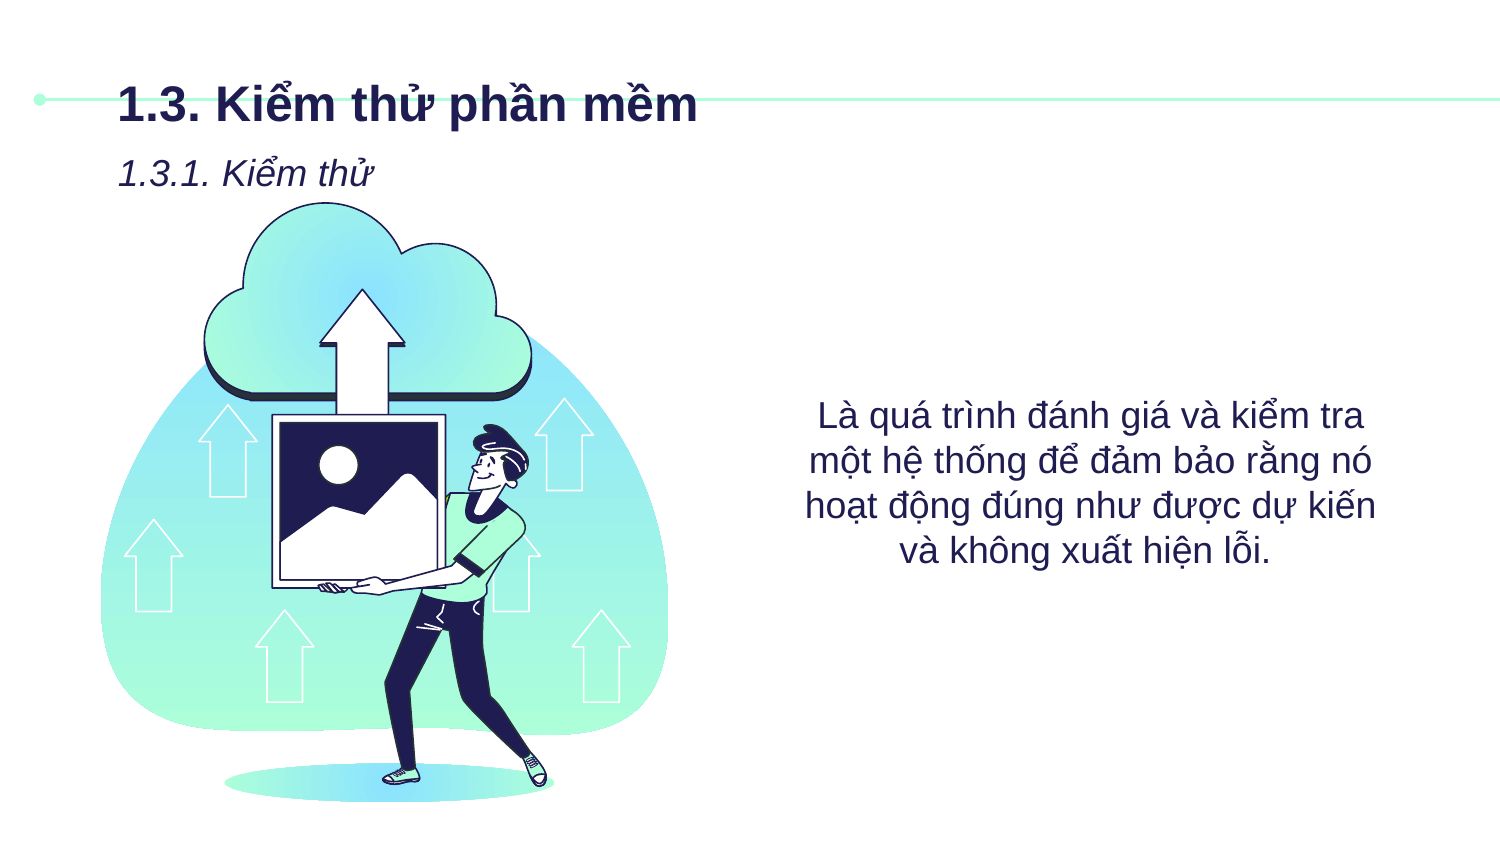

1.3. Kiểm thử phần mềm
1.3.1. Kiểm thử

Là quá trình đánh giá và kiểm tra một hệ thống để đảm bảo rằng nó hoạt động đúng như được dự kiến và không xuất hiện lỗi.